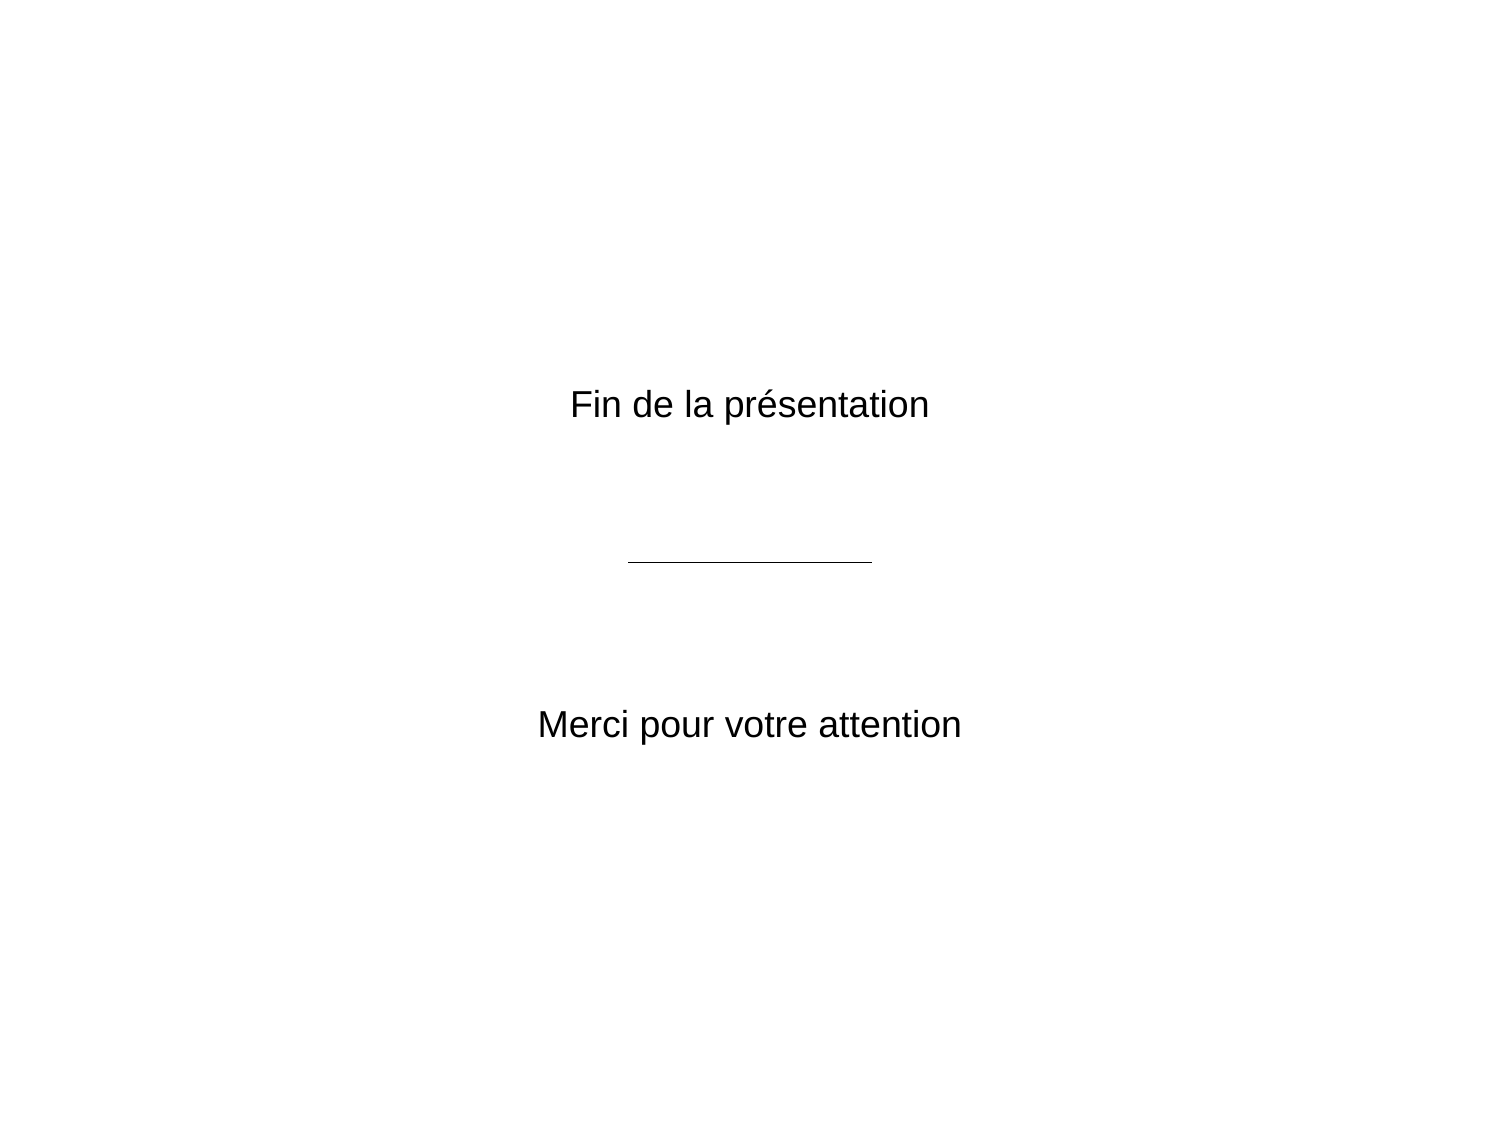

Fin de la présentation
Merci pour votre attention